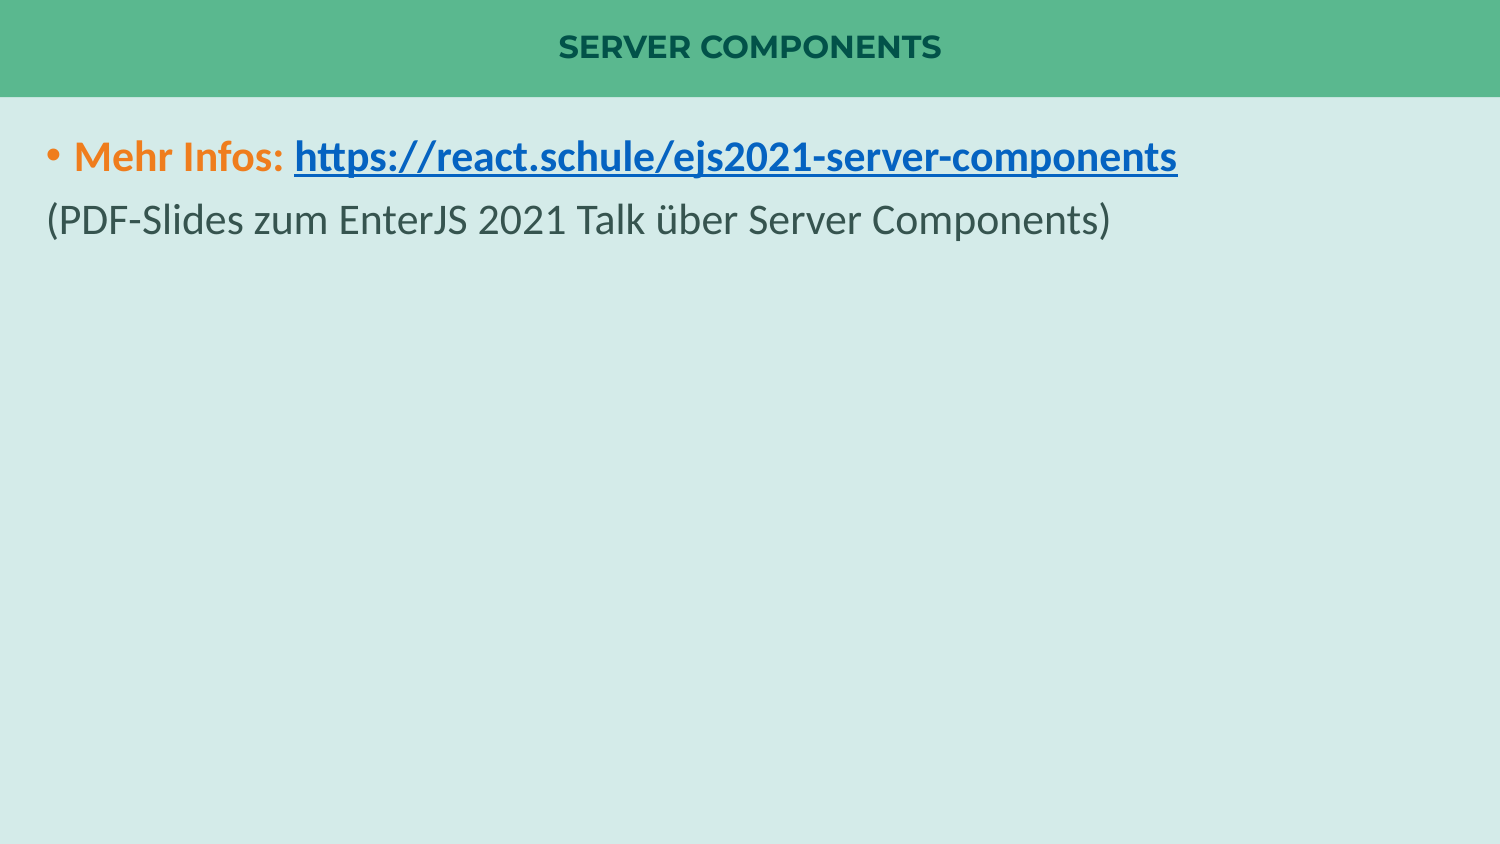

# Server Components
Mehr Infos: https://react.schule/ejs2021-server-components
(PDF-Slides zum EnterJS 2021 Talk über Server Components)